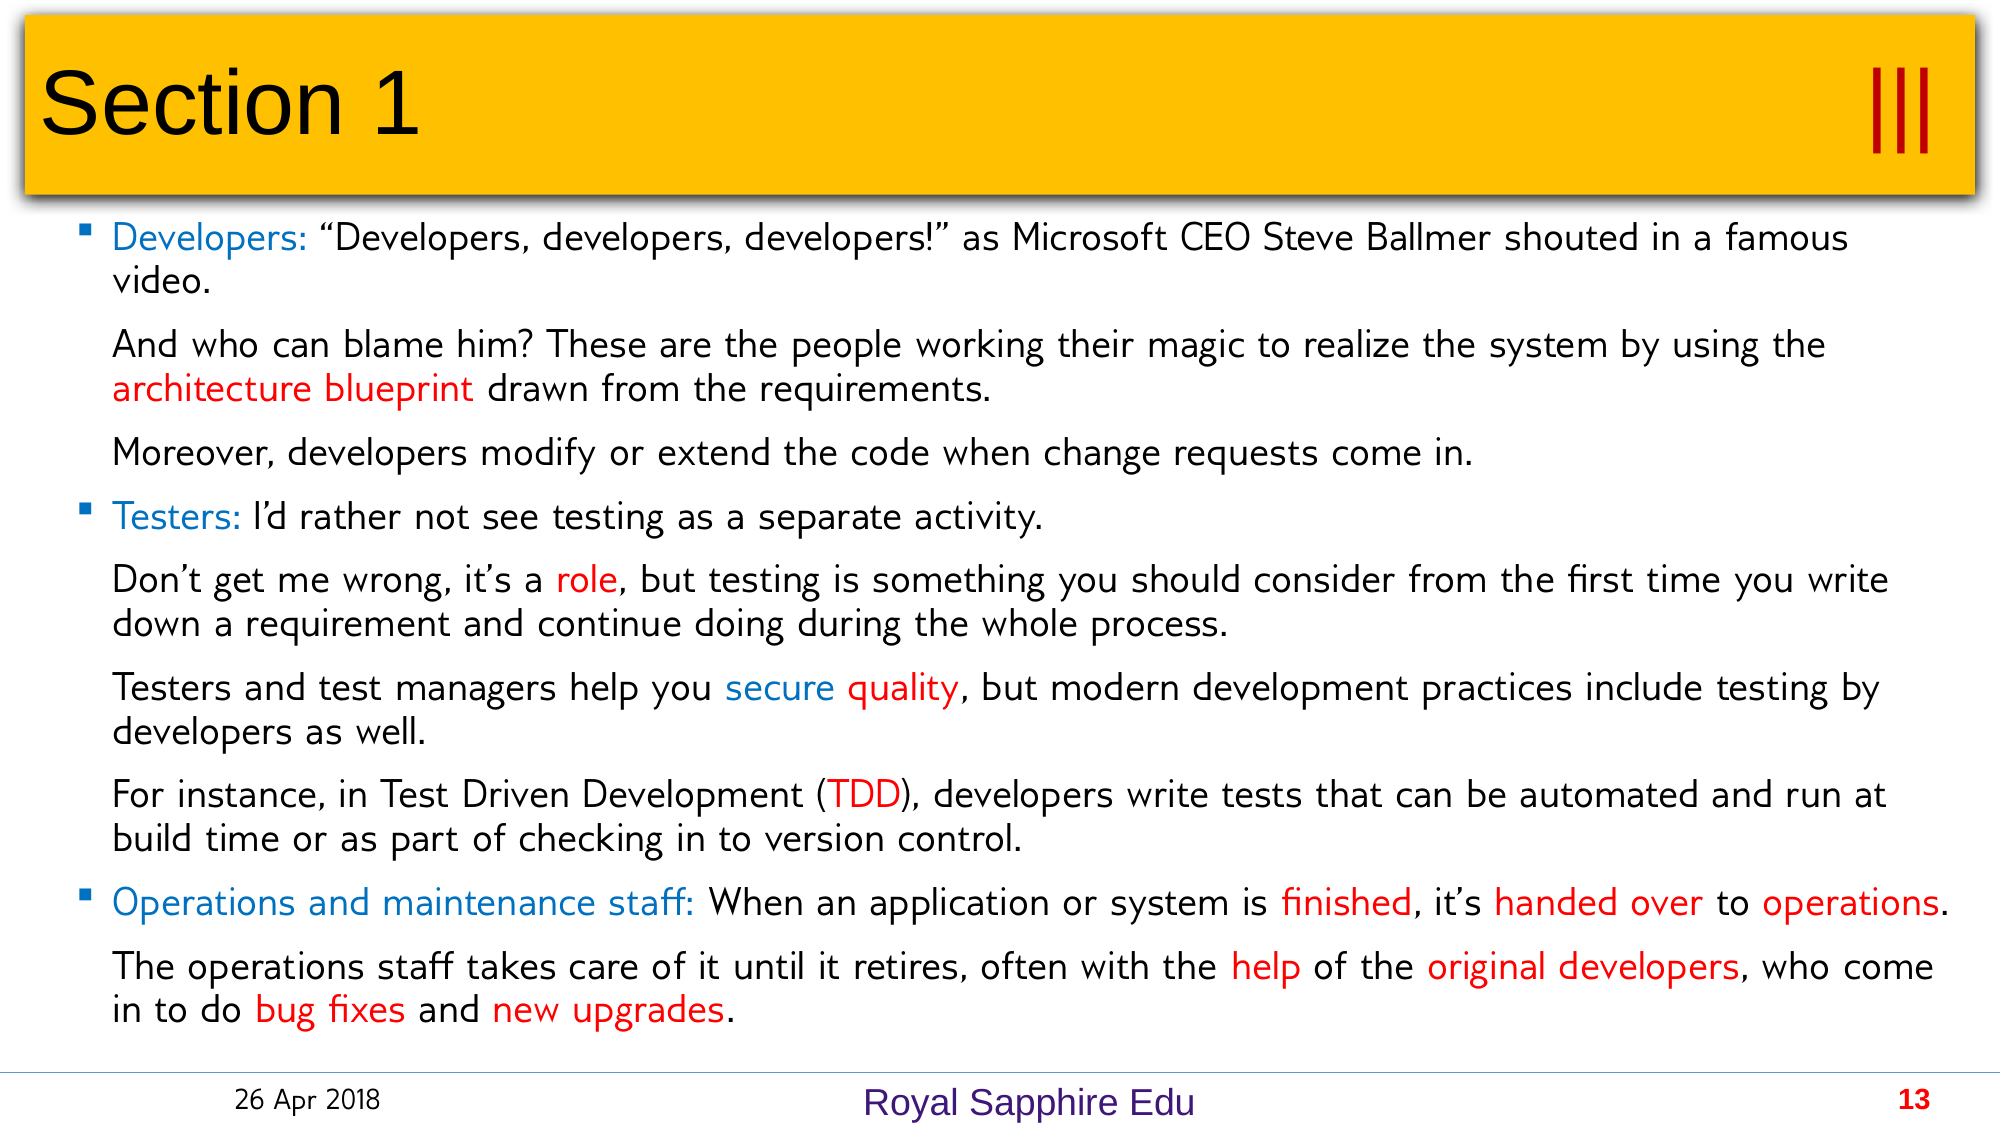

# Section 1										 |||
Developers: “Developers, developers, developers!” as Microsoft CEO Steve Ballmer shouted in a famous video.
And who can blame him? These are the people working their magic to realize the system by using the architecture blueprint drawn from the requirements.
Moreover, developers modify or extend the code when change requests come in.
Testers: I’d rather not see testing as a separate activity.
Don’t get me wrong, it’s a role, but testing is something you should consider from the first time you write down a requirement and continue doing during the whole process.
Testers and test managers help you secure quality, but modern development practices include testing by developers as well.
For instance, in Test Driven Development (TDD), developers write tests that can be automated and run at build time or as part of checking in to version control.
Operations and maintenance staff: When an application or system is finished, it’s handed over to operations.
The operations staff takes care of it until it retires, often with the help of the original developers, who come in to do bug fixes and new upgrades.
26 Apr 2018
13